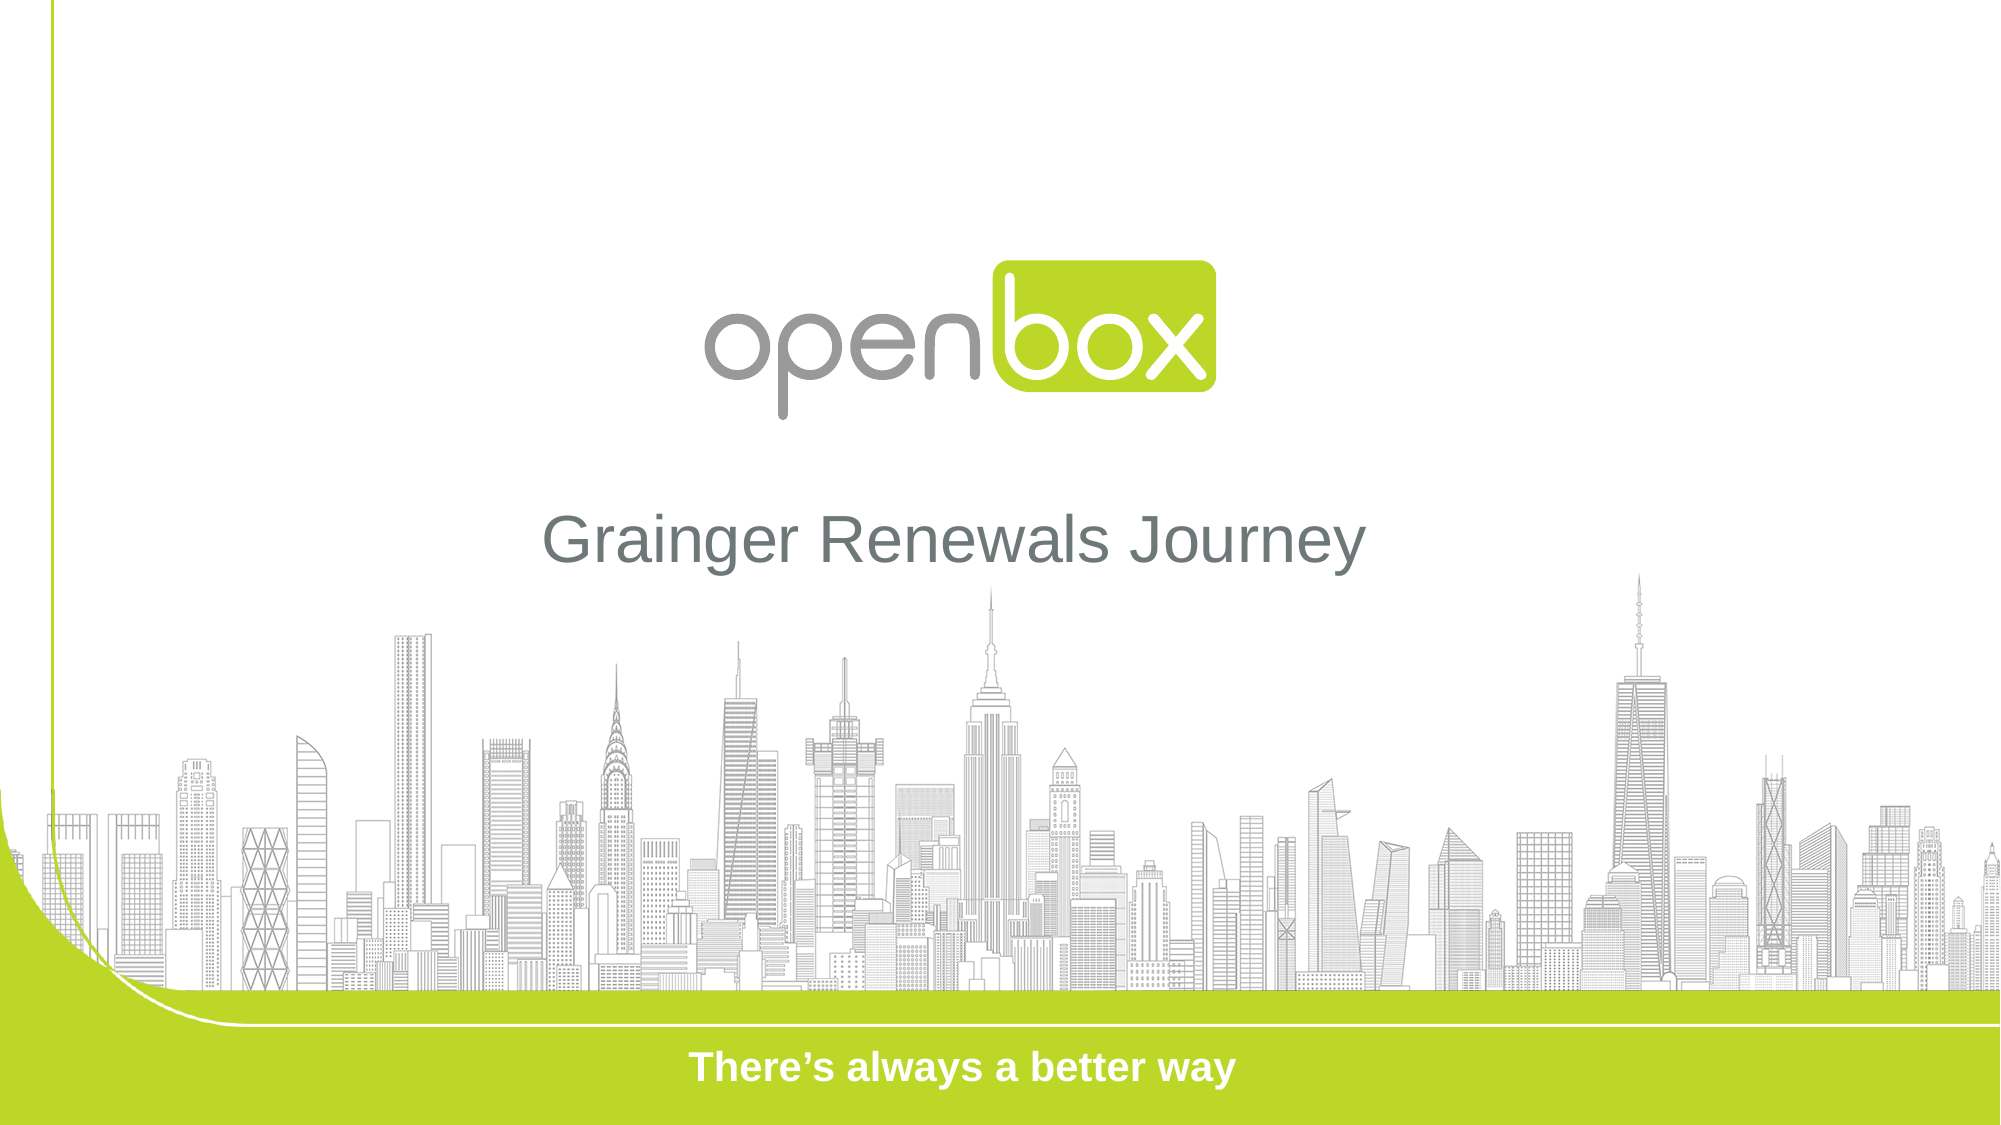

Grainger Renewals Journey
There’s always a better way